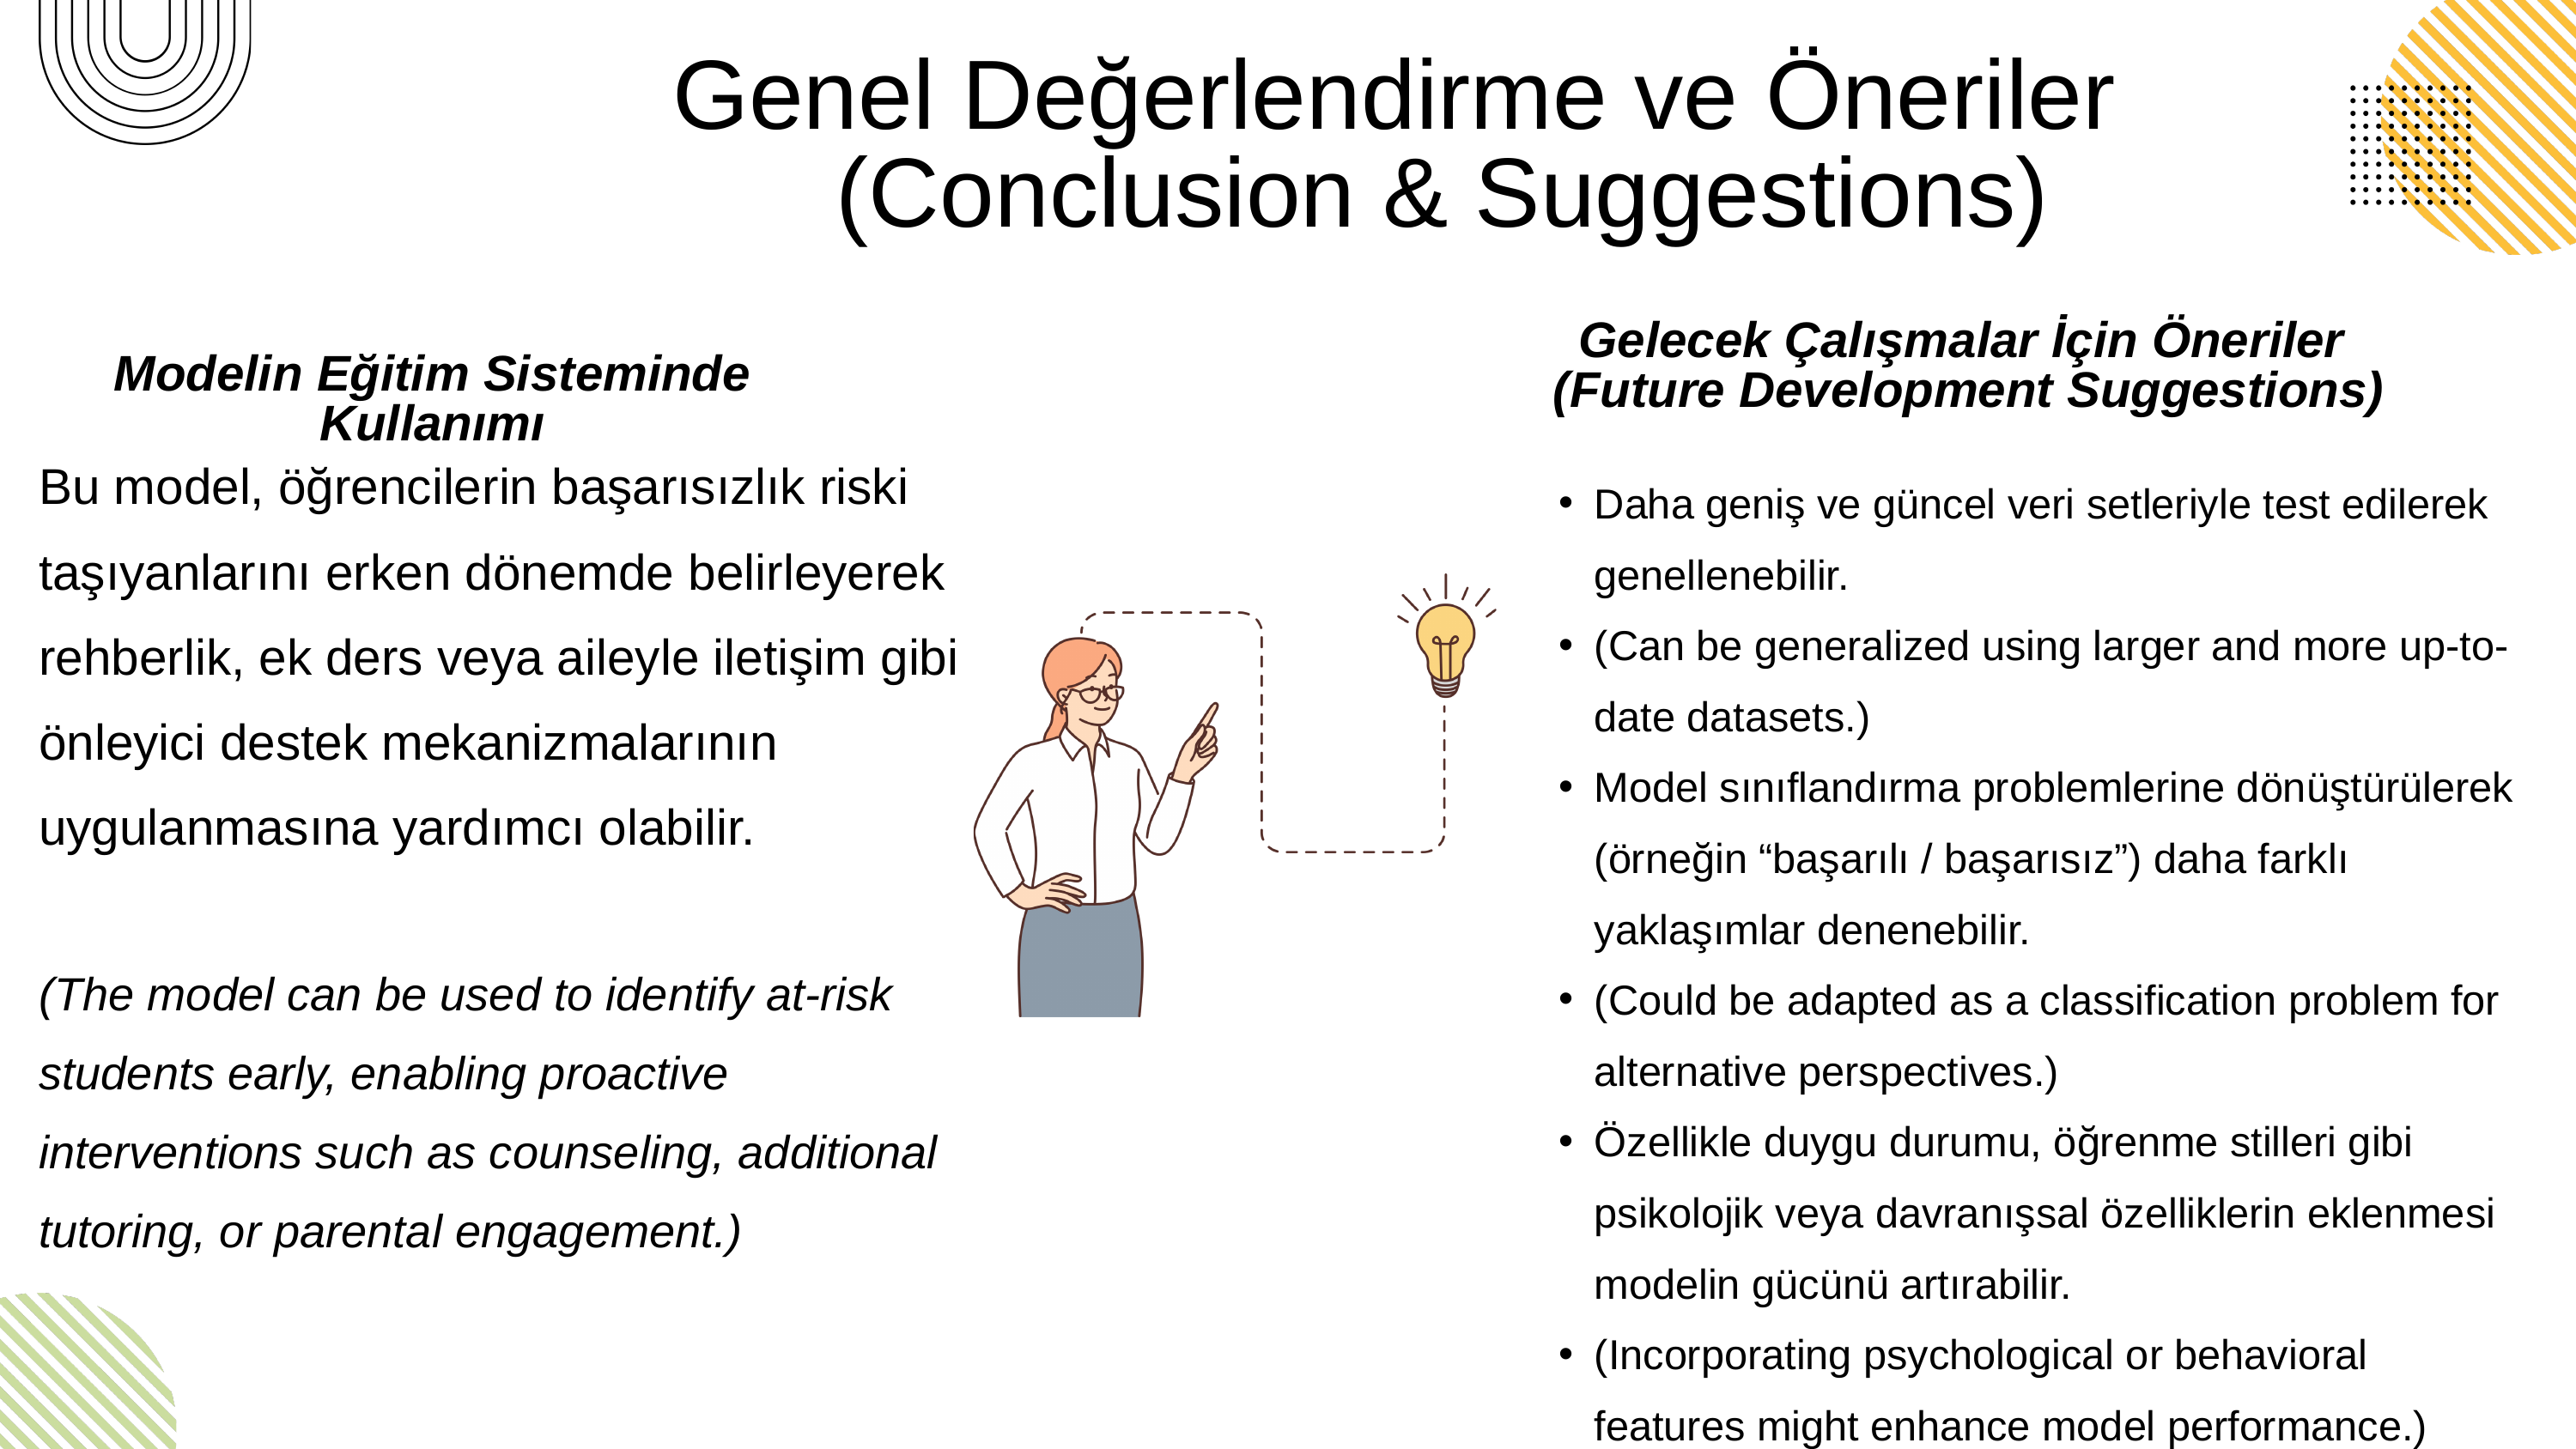

Genel Değerlendirme ve Öneriler
                     (Conclusion & Suggestions)

Gelecek Çalışmalar İçin Öneriler
(Future Development Suggestions)

Modelin Eğitim Sisteminde Kullanımı
Bu model, öğrencilerin başarısızlık riski taşıyanlarını erken dönemde belirleyerek rehberlik, ek ders veya aileyle iletişim gibi önleyici destek mekanizmalarının uygulanmasına yardımcı olabilir.

(The model can be used to identify at-risk students early, enabling proactive interventions such as counseling, additional tutoring, or parental engagement.)
Daha geniş ve güncel veri setleriyle test edilerek genellenebilir.
(Can be generalized using larger and more up-to-date datasets.)
Model sınıflandırma problemlerine dönüştürülerek (örneğin “başarılı / başarısız”) daha farklı yaklaşımlar denenebilir.
(Could be adapted as a classification problem for alternative perspectives.)
Özellikle duygu durumu, öğrenme stilleri gibi psikolojik veya davranışsal özelliklerin eklenmesi modelin gücünü artırabilir.
(Incorporating psychological or behavioral features might enhance model performance.)